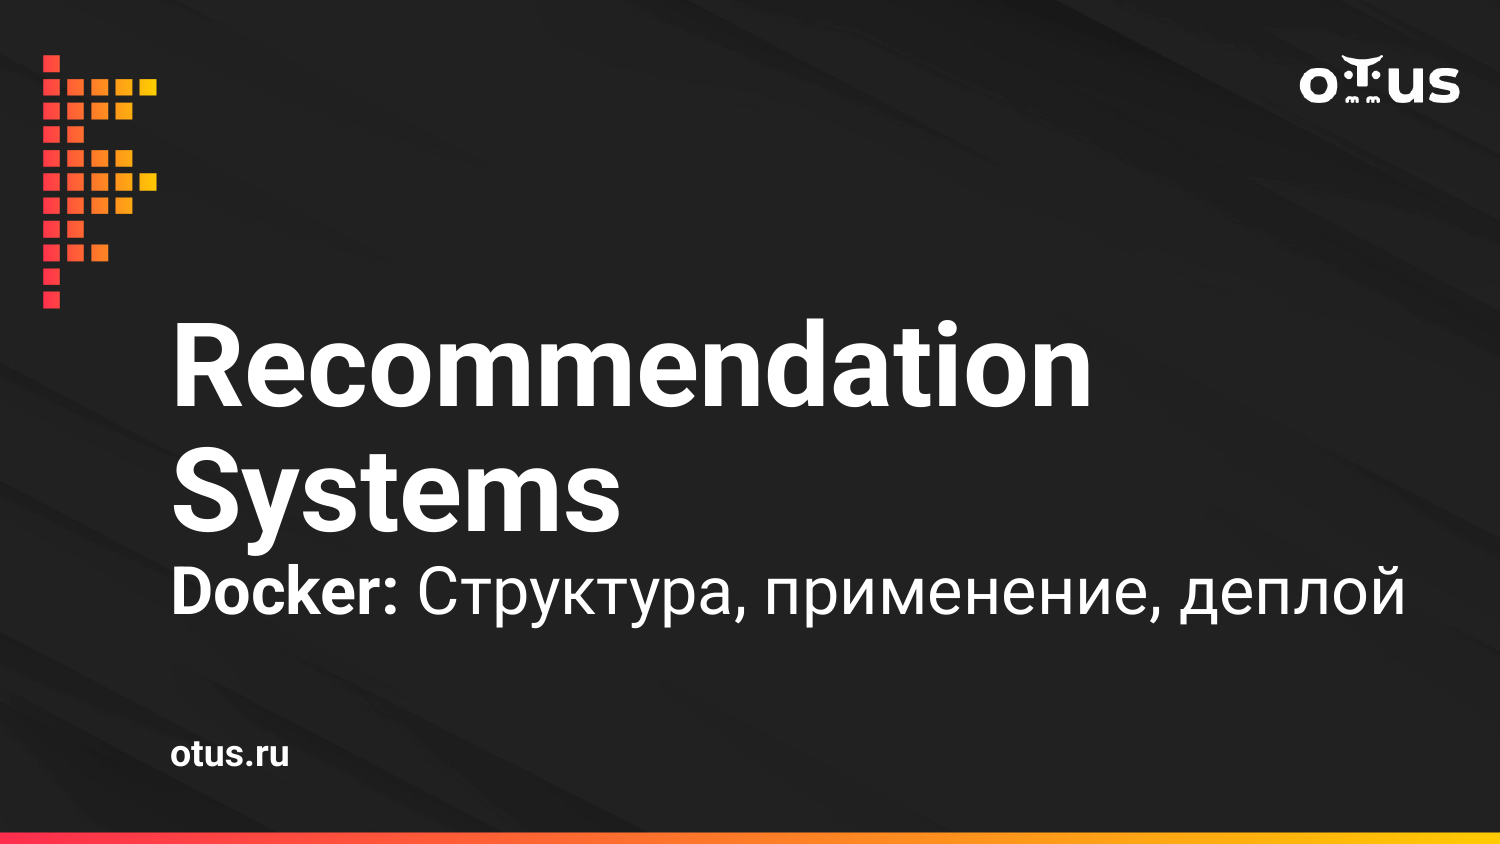

# Recommendation Systems
Docker: Структура, применение, деплой
otus.ru